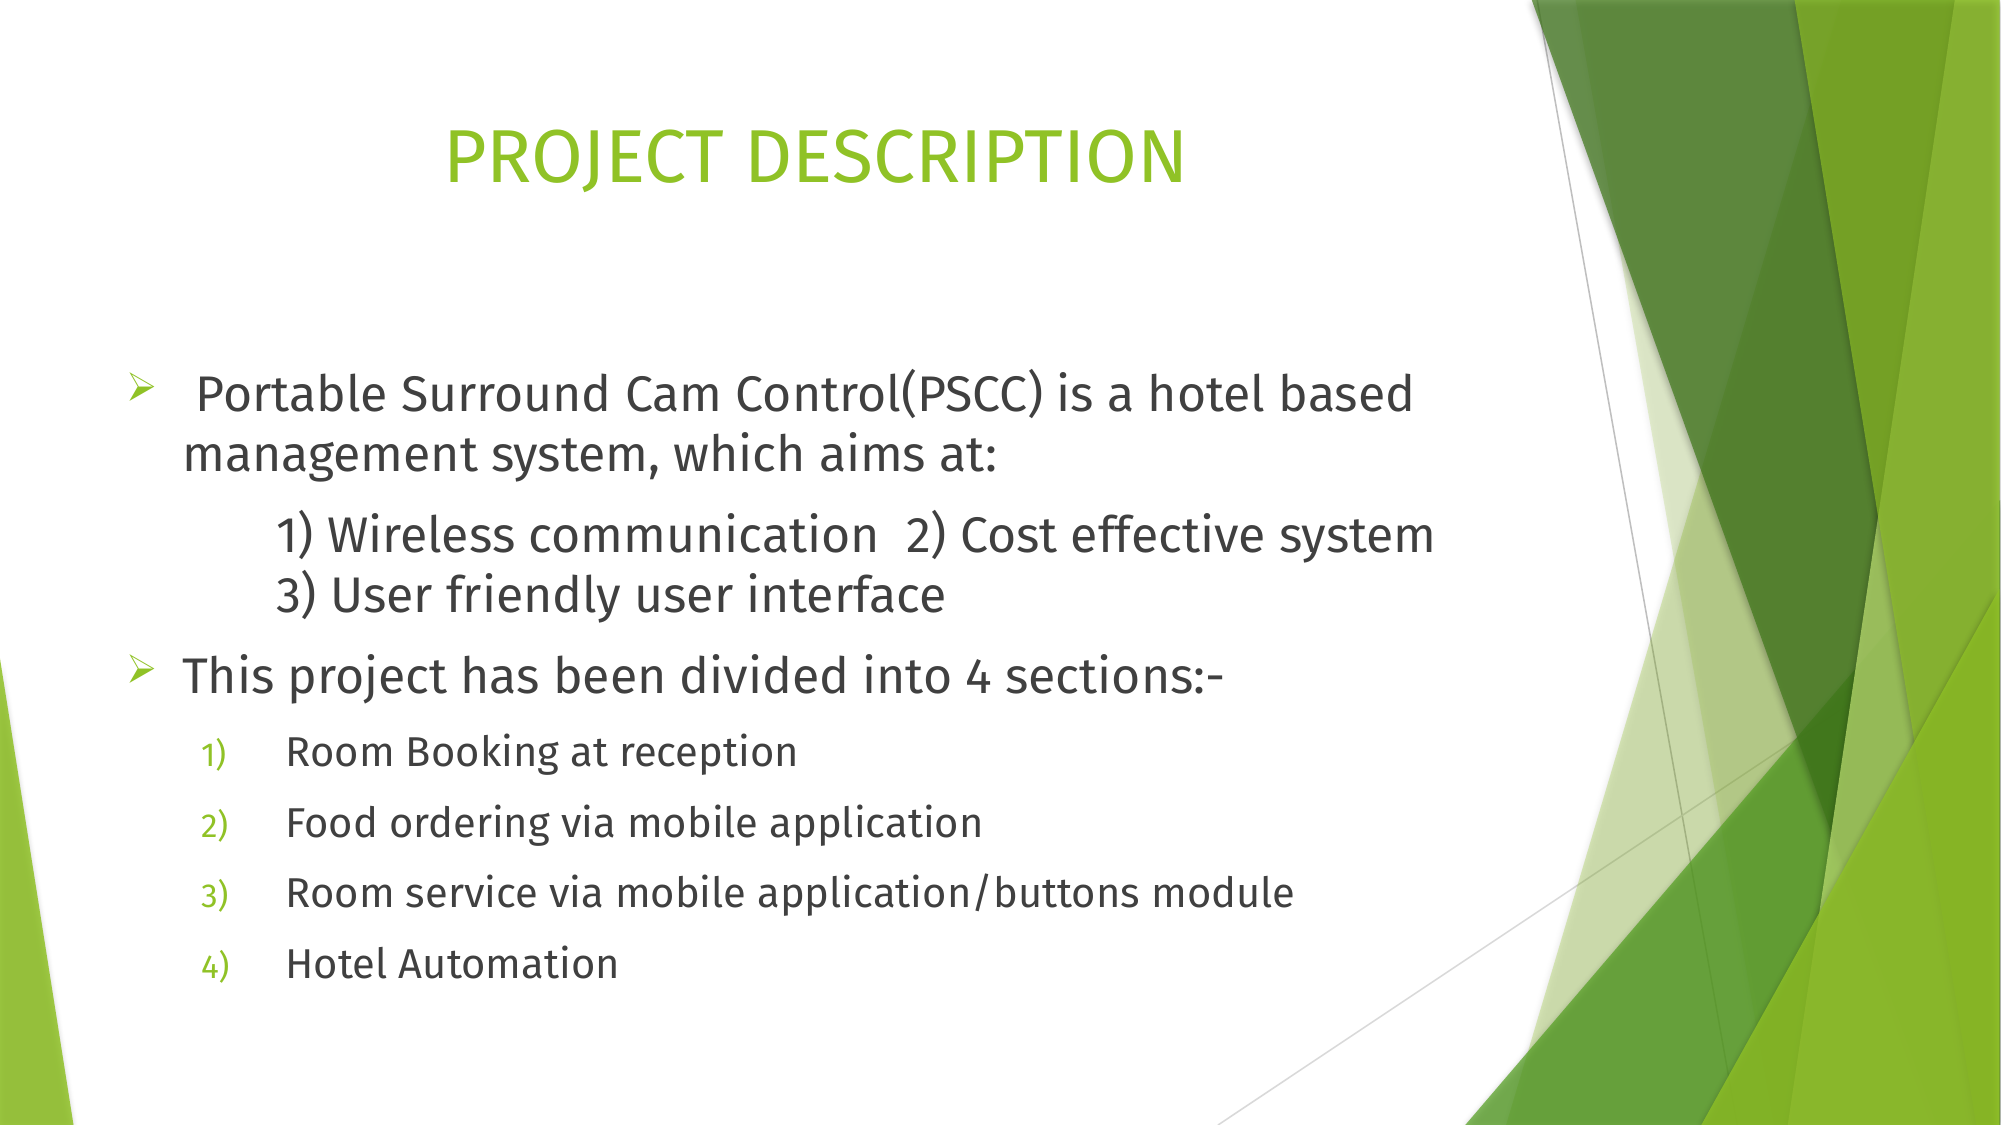

# PROJECT DESCRIPTION
 Portable Surround Cam Control(PSCC) is a hotel based management system, which aims at:
    	1) Wireless communication  2) Cost effective system        	3) User friendly user interface
This project has been divided into 4 sections:-
Room Booking at reception
Food ordering via mobile application
Room service via mobile application/buttons module
Hotel Automation